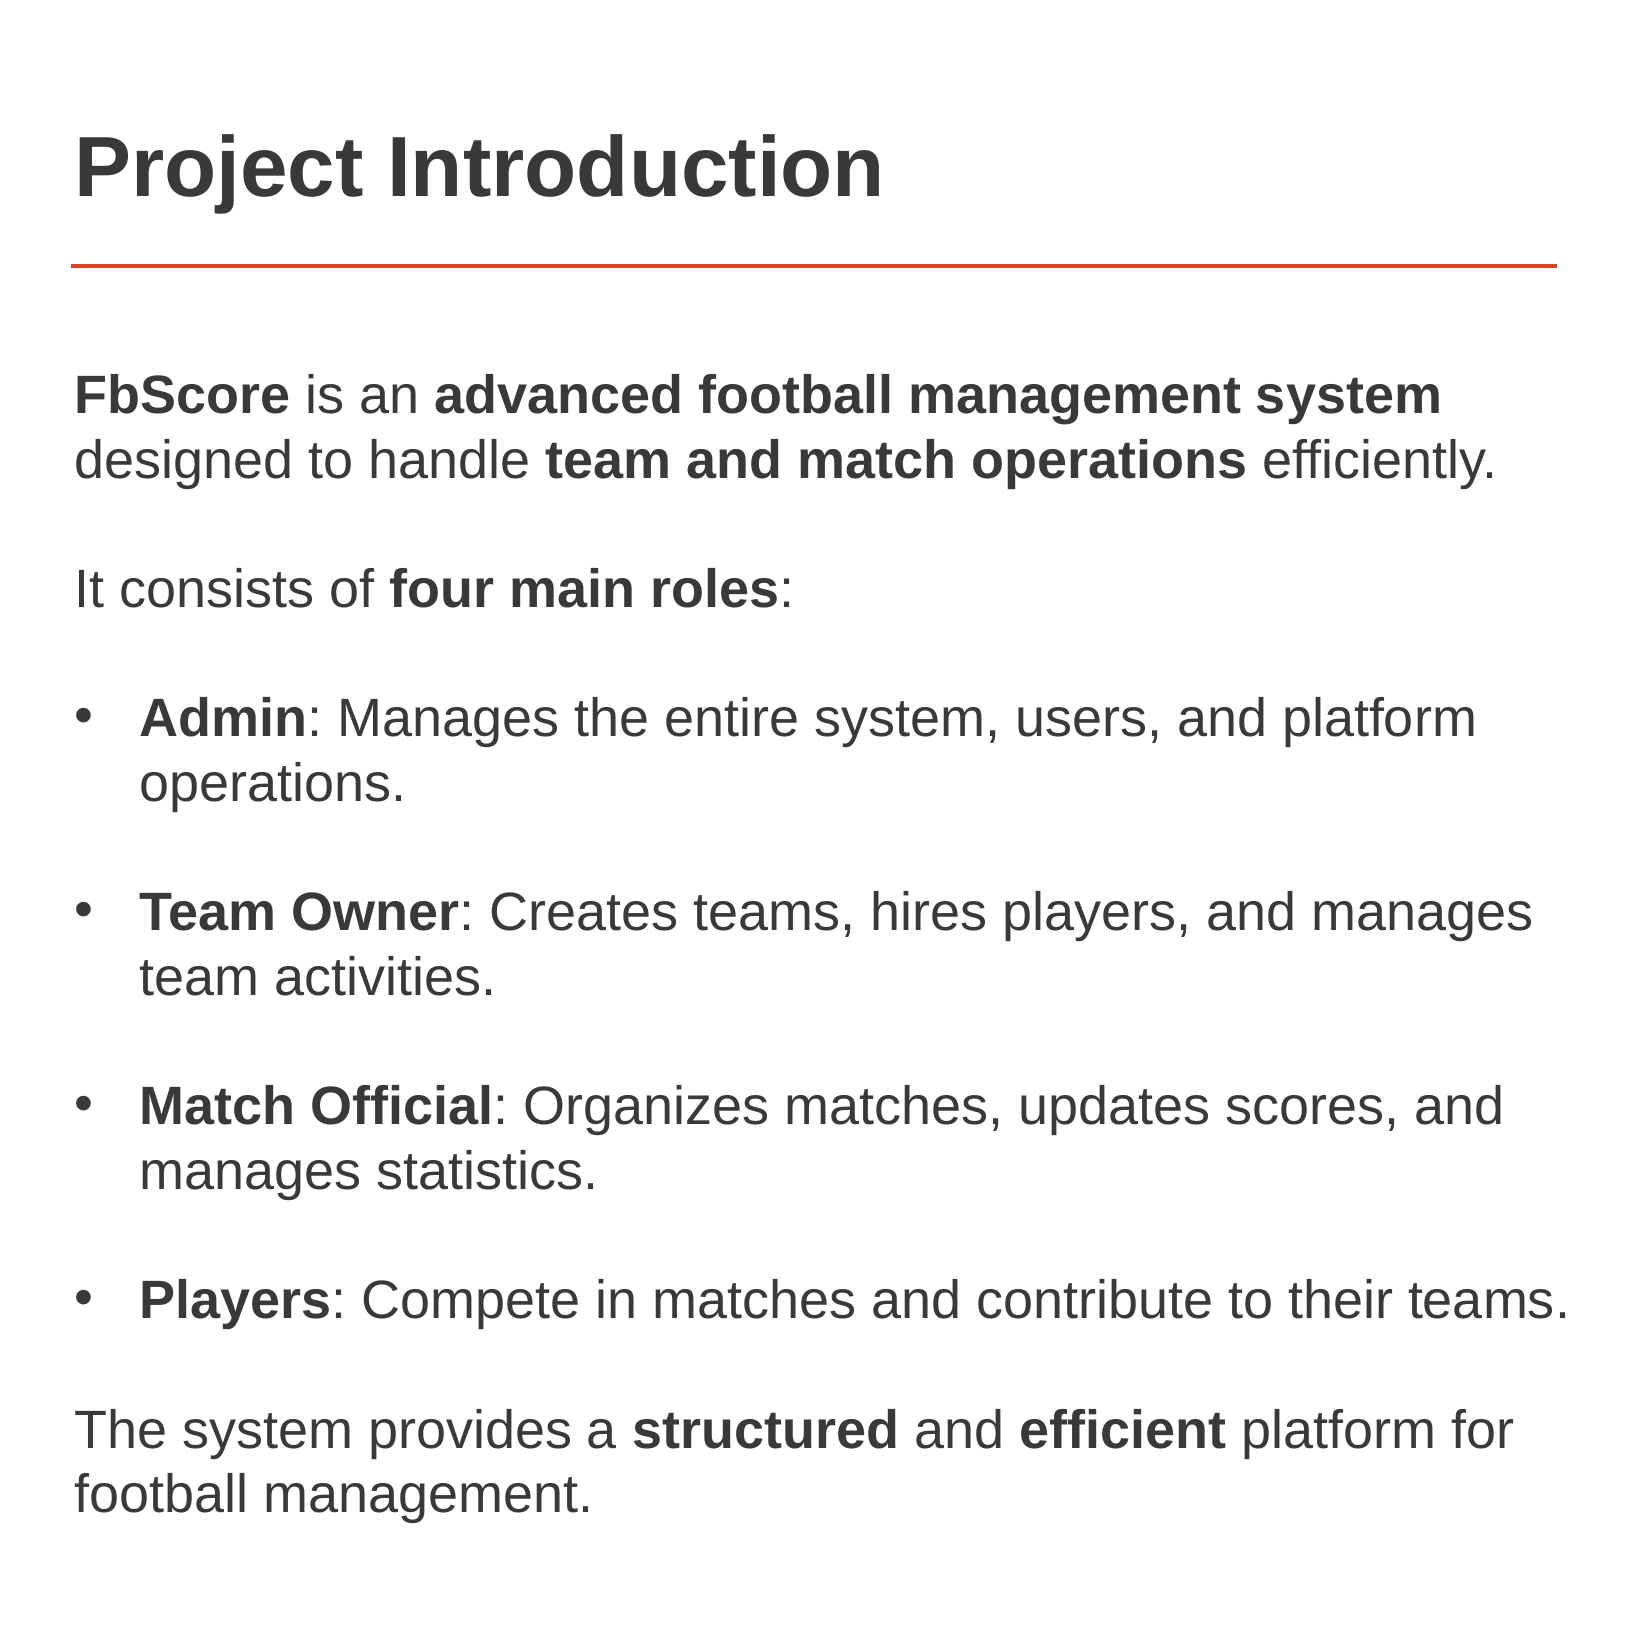

# Project Introduction
FbScore is an advanced football management system designed to handle team and match operations efficiently.
It consists of four main roles:
Admin: Manages the entire system, users, and platform operations.
Team Owner: Creates teams, hires players, and manages team activities.
Match Official: Organizes matches, updates scores, and manages statistics.
Players: Compete in matches and contribute to their teams.
The system provides a structured and efficient platform for football management.